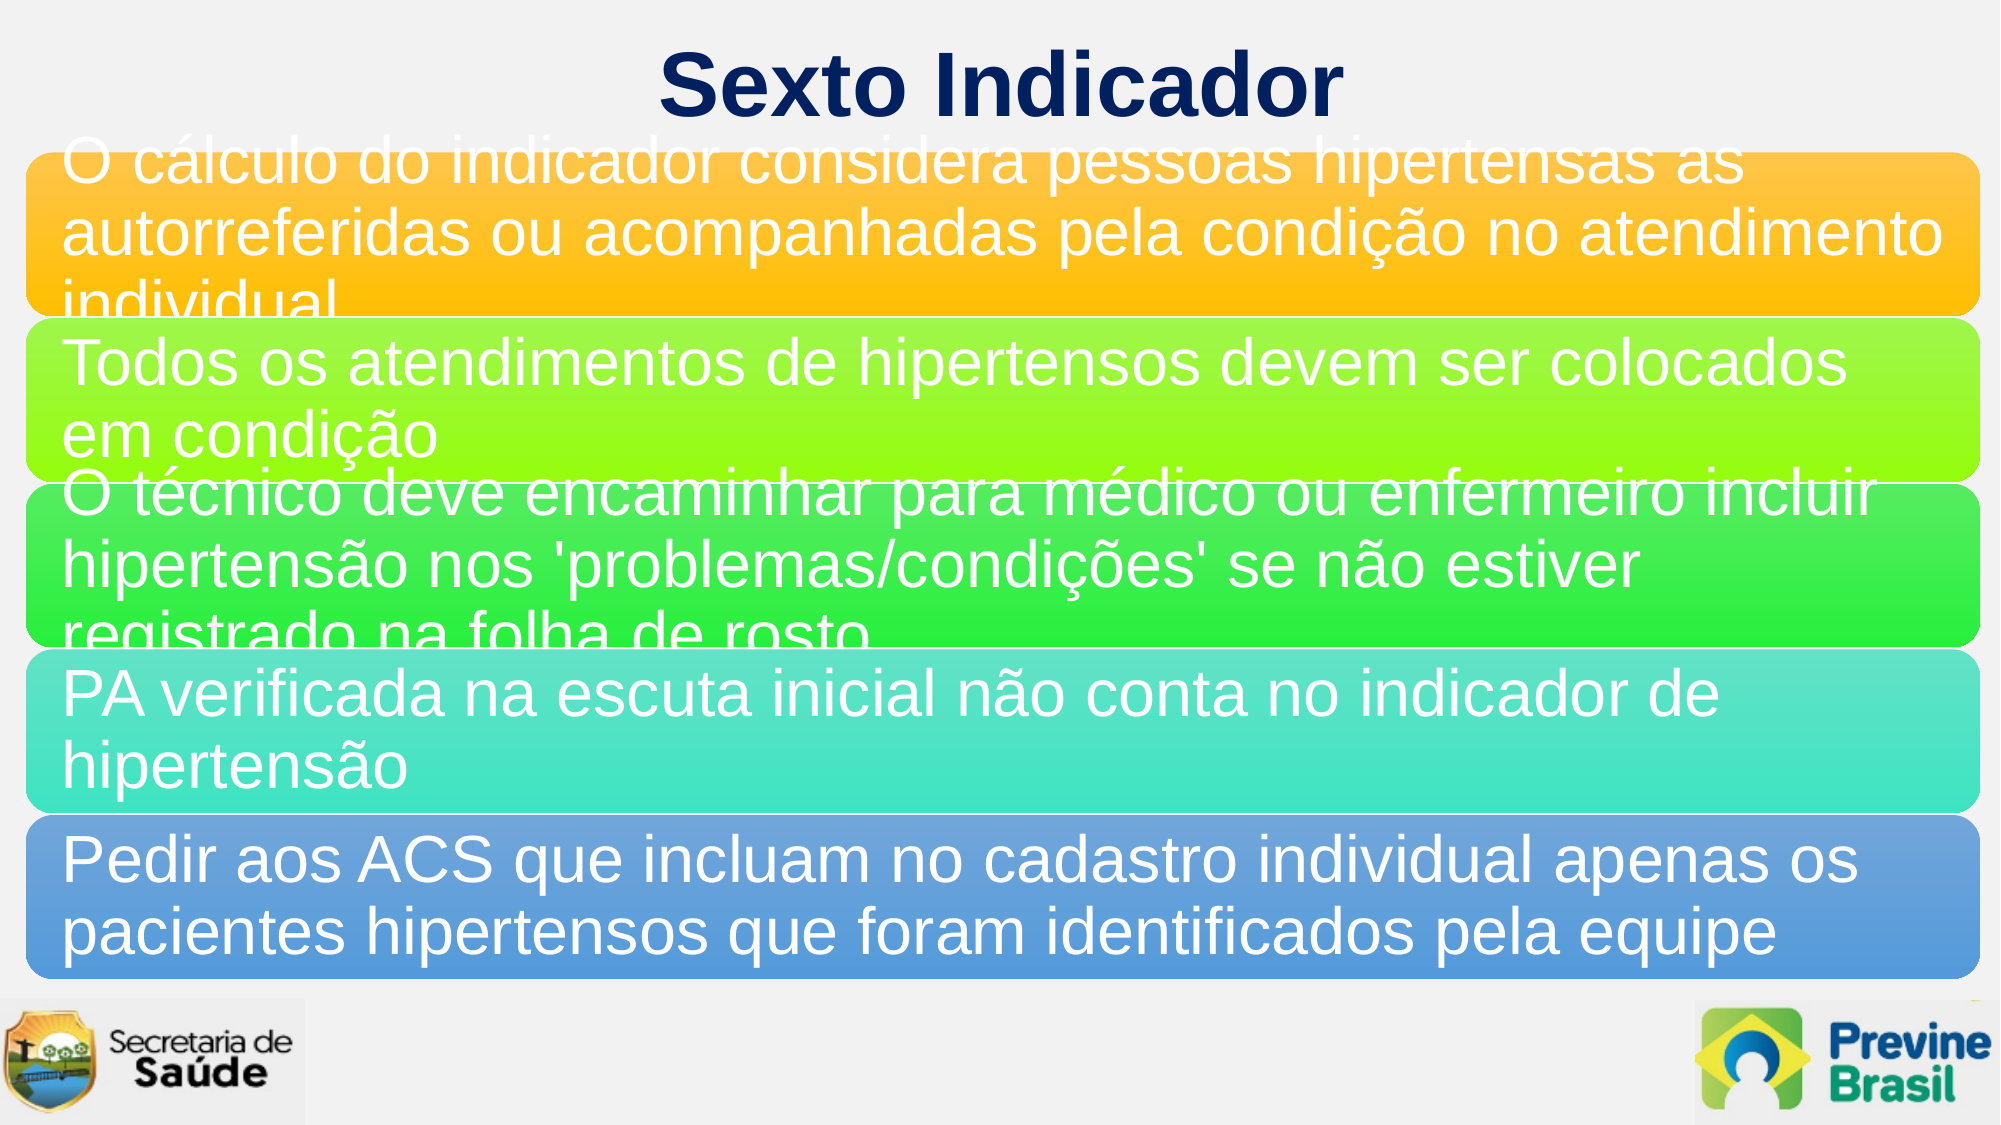

# Sexto Indicador
O cálculo do indicador considera pessoas hipertensas as autorreferidas ou acompanhadas pela condição no atendimento individual.
Todos os atendimentos de hipertensos devem ser colocados em condição
O técnico deve encaminhar para médico ou enfermeiro incluir hipertensão nos 'problemas/condições' se não estiver registrado na folha de rosto.
PA verificada na escuta inicial não conta no indicador de hipertensão
Pedir aos ACS que incluam no cadastro individual apenas os pacientes hipertensos que foram identificados pela equipe